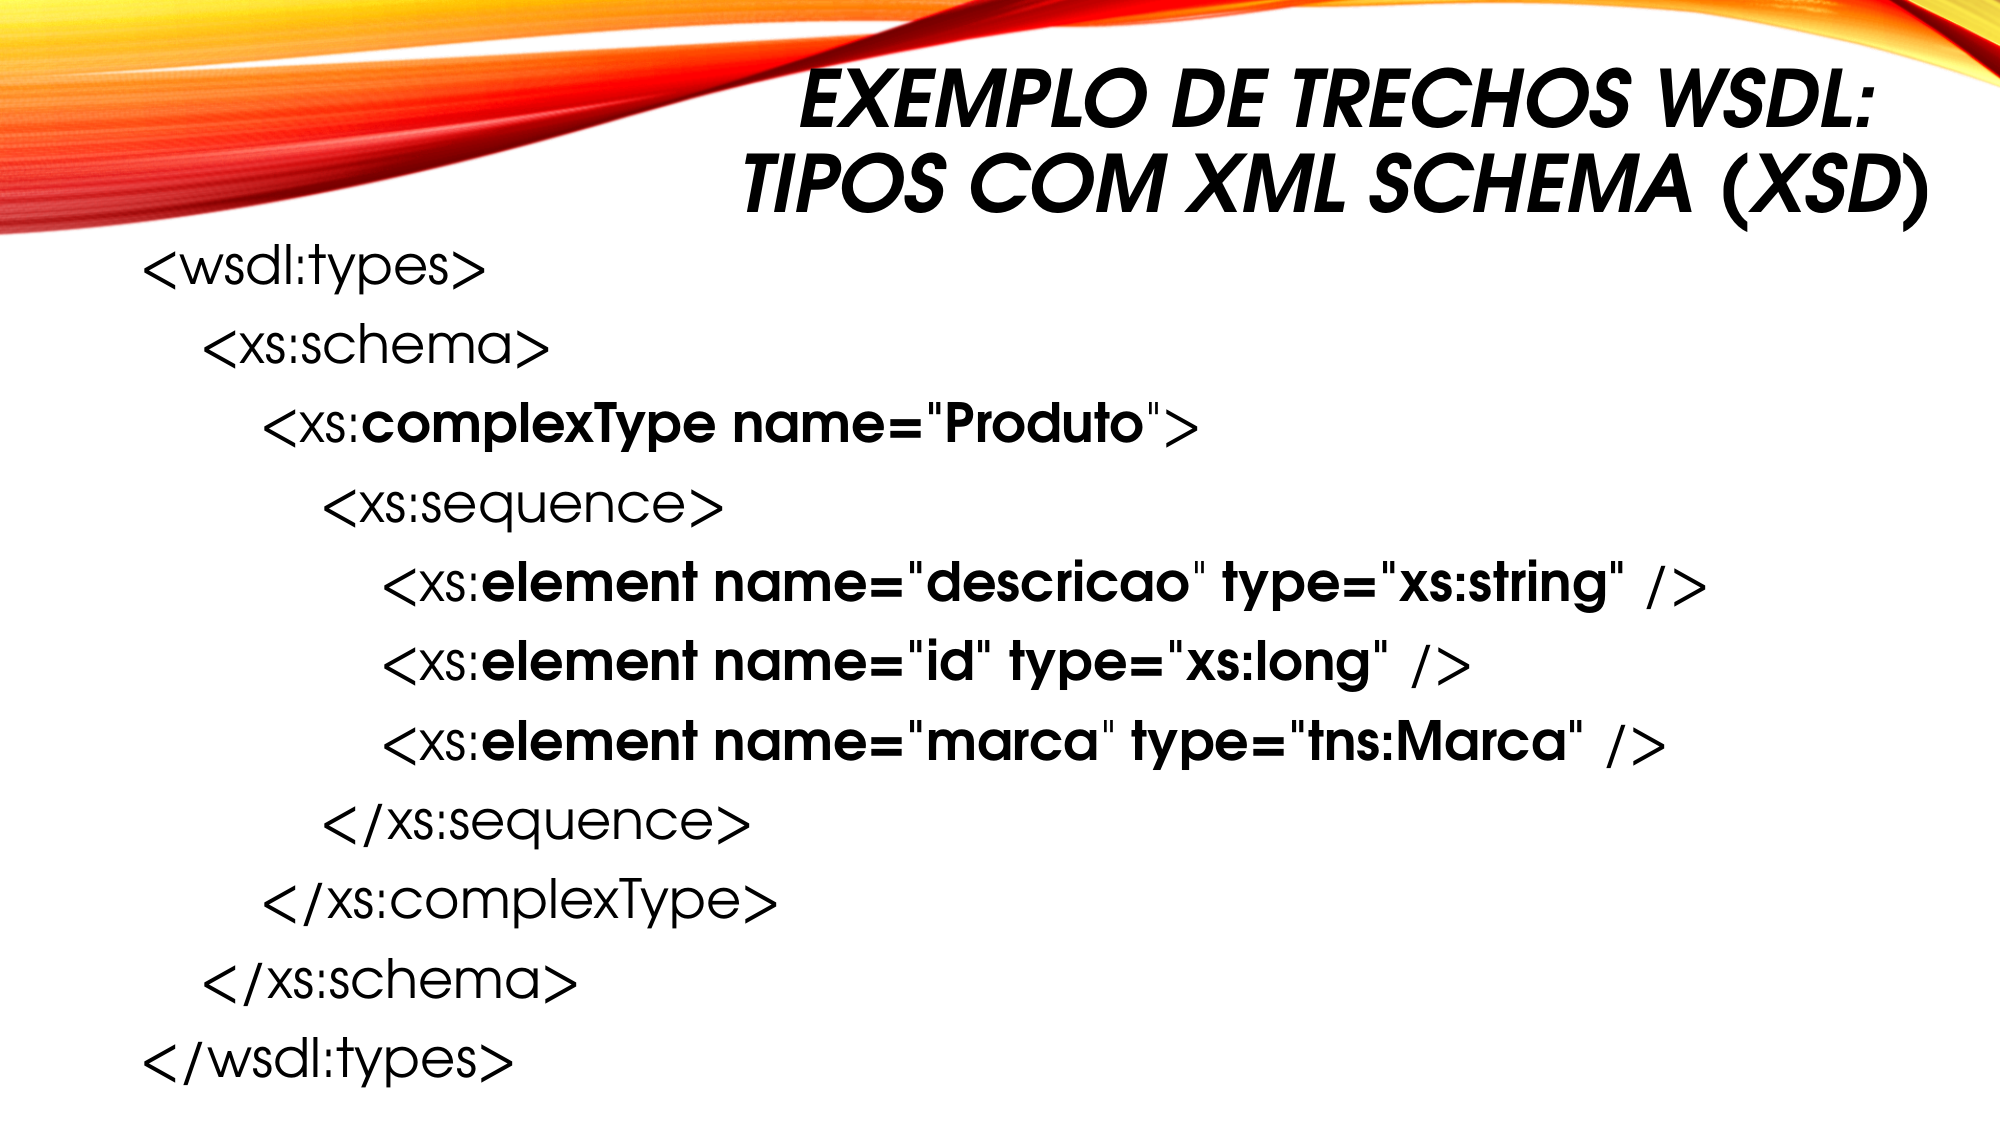

# Exemplo de trechos wsdl: tipos com Xml Schema (xsd)
<wsdl:types>
    <xs:schema>
        <xs:complexType name="Produto">
            <xs:sequence>
                <xs:element name="descricao" type="xs:string" />
                <xs:element name="id" type="xs:long" />
                <xs:element name="marca" type="tns:Marca" />
            </xs:sequence>
        </xs:complexType>
    </xs:schema>
</wsdl:types>